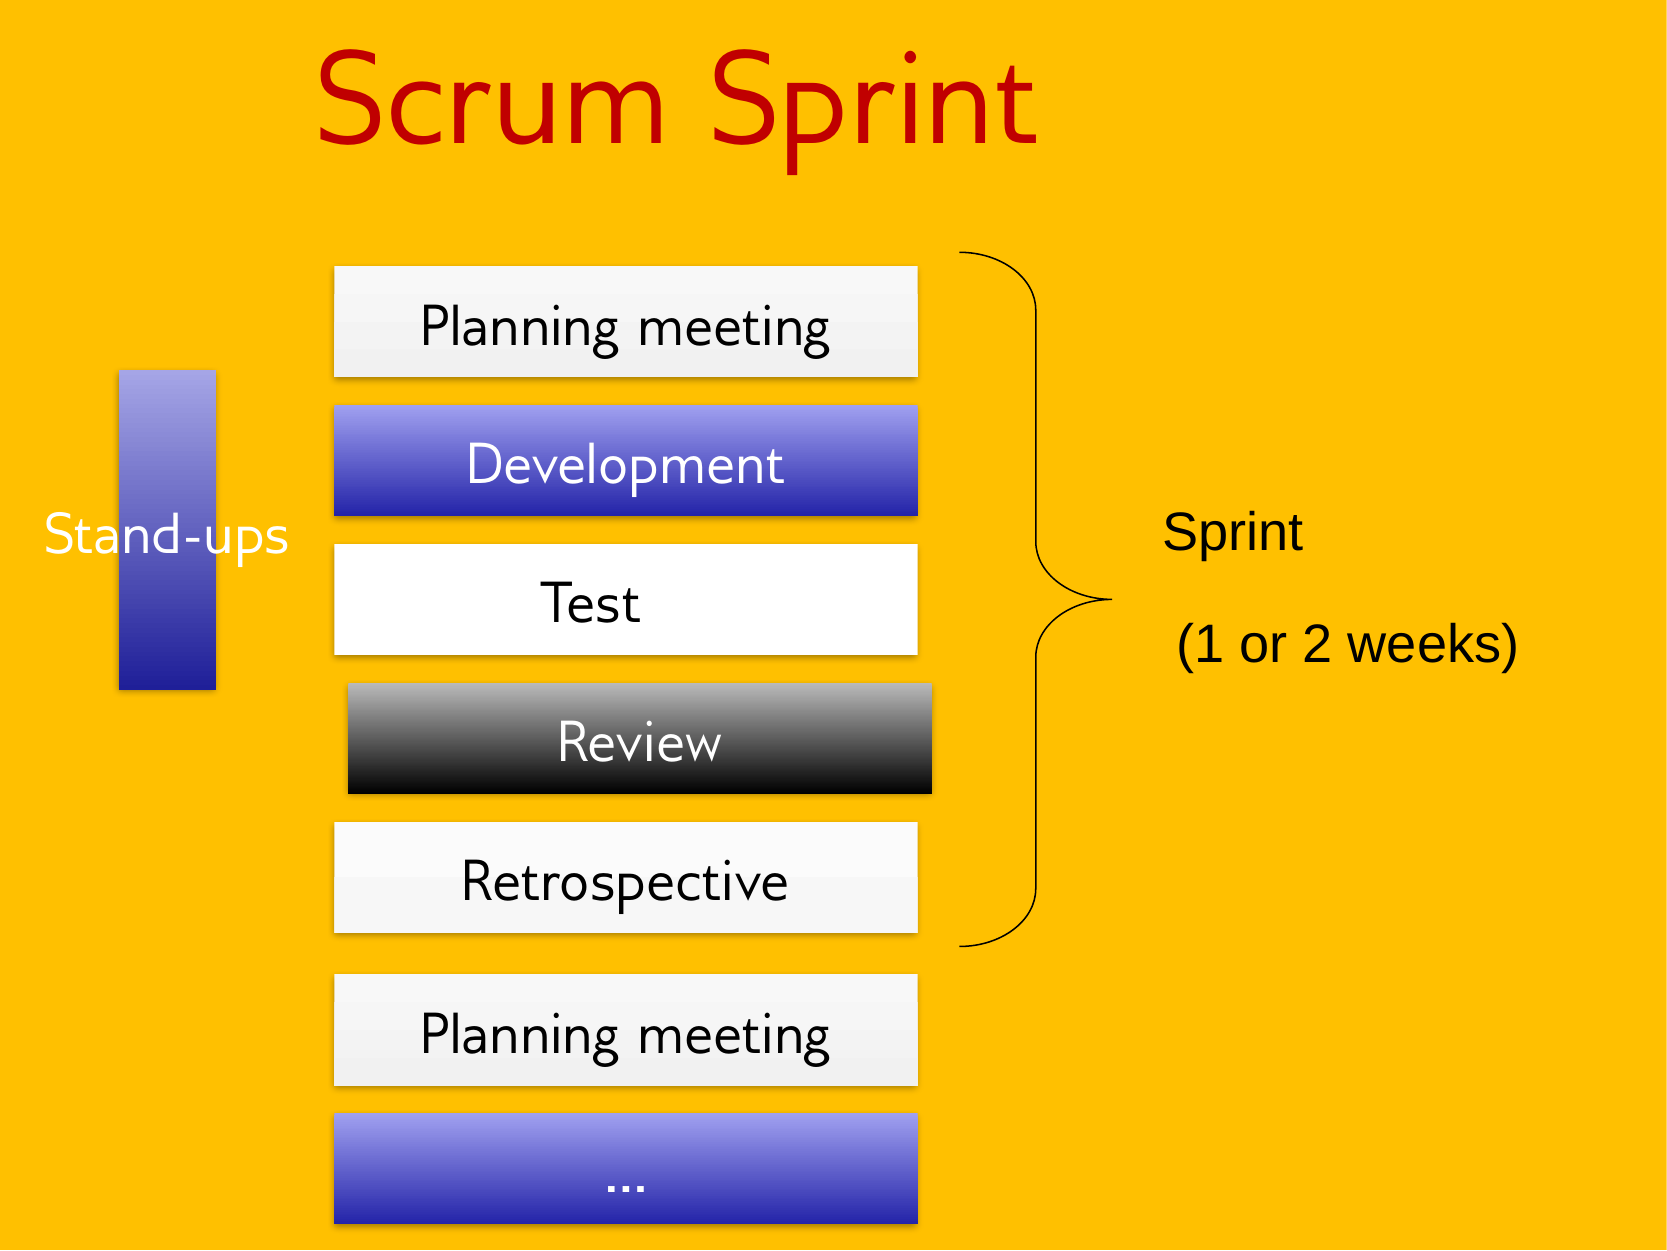

# Scrum Sprint

Planning meeting

Stand-ups

Development
Sprint

Testing
(1 or 2 weeks)

Review

Retrospective

Planning meeting

…